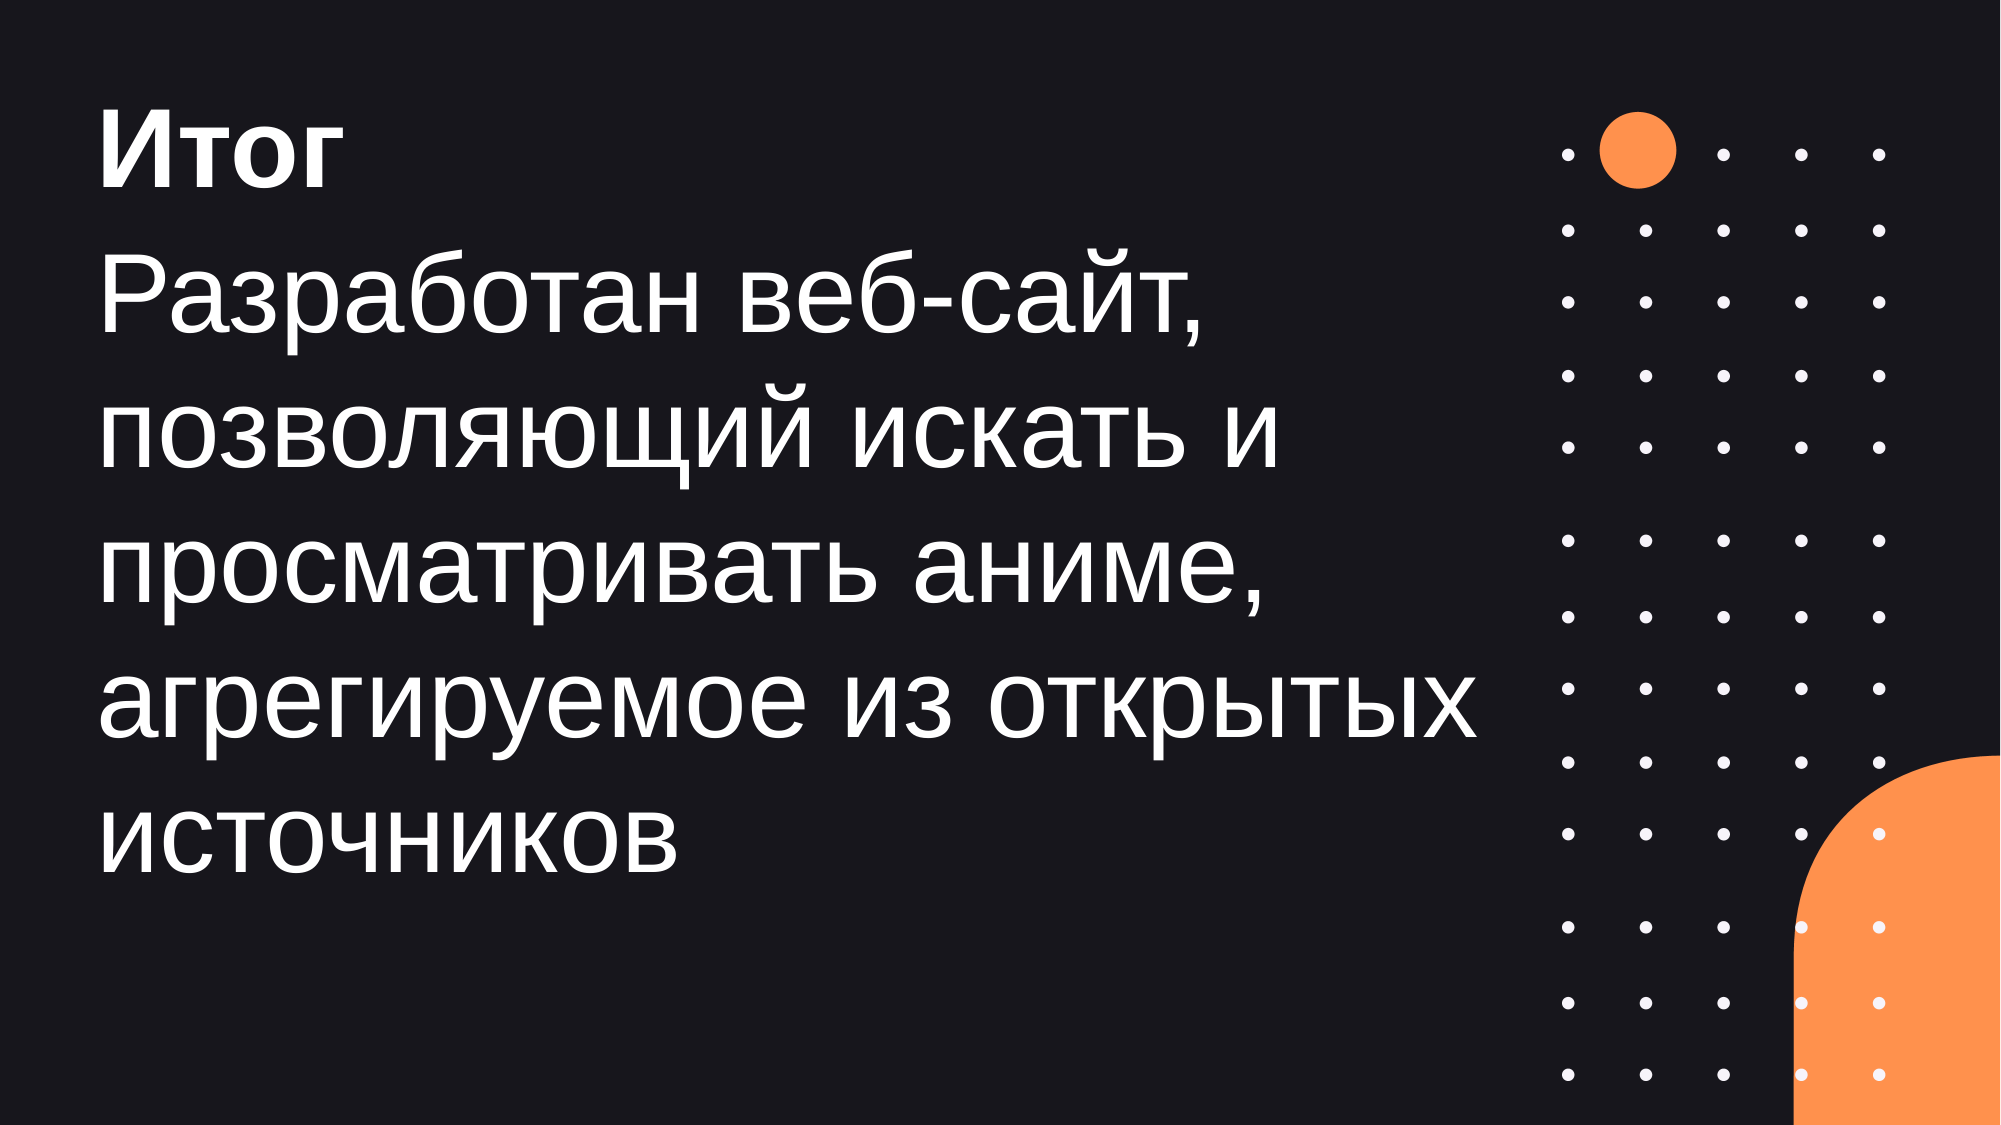

Итог
Разработан веб-сайт, позволяющий искать и просматривать аниме, агрегируемое из открытых источников